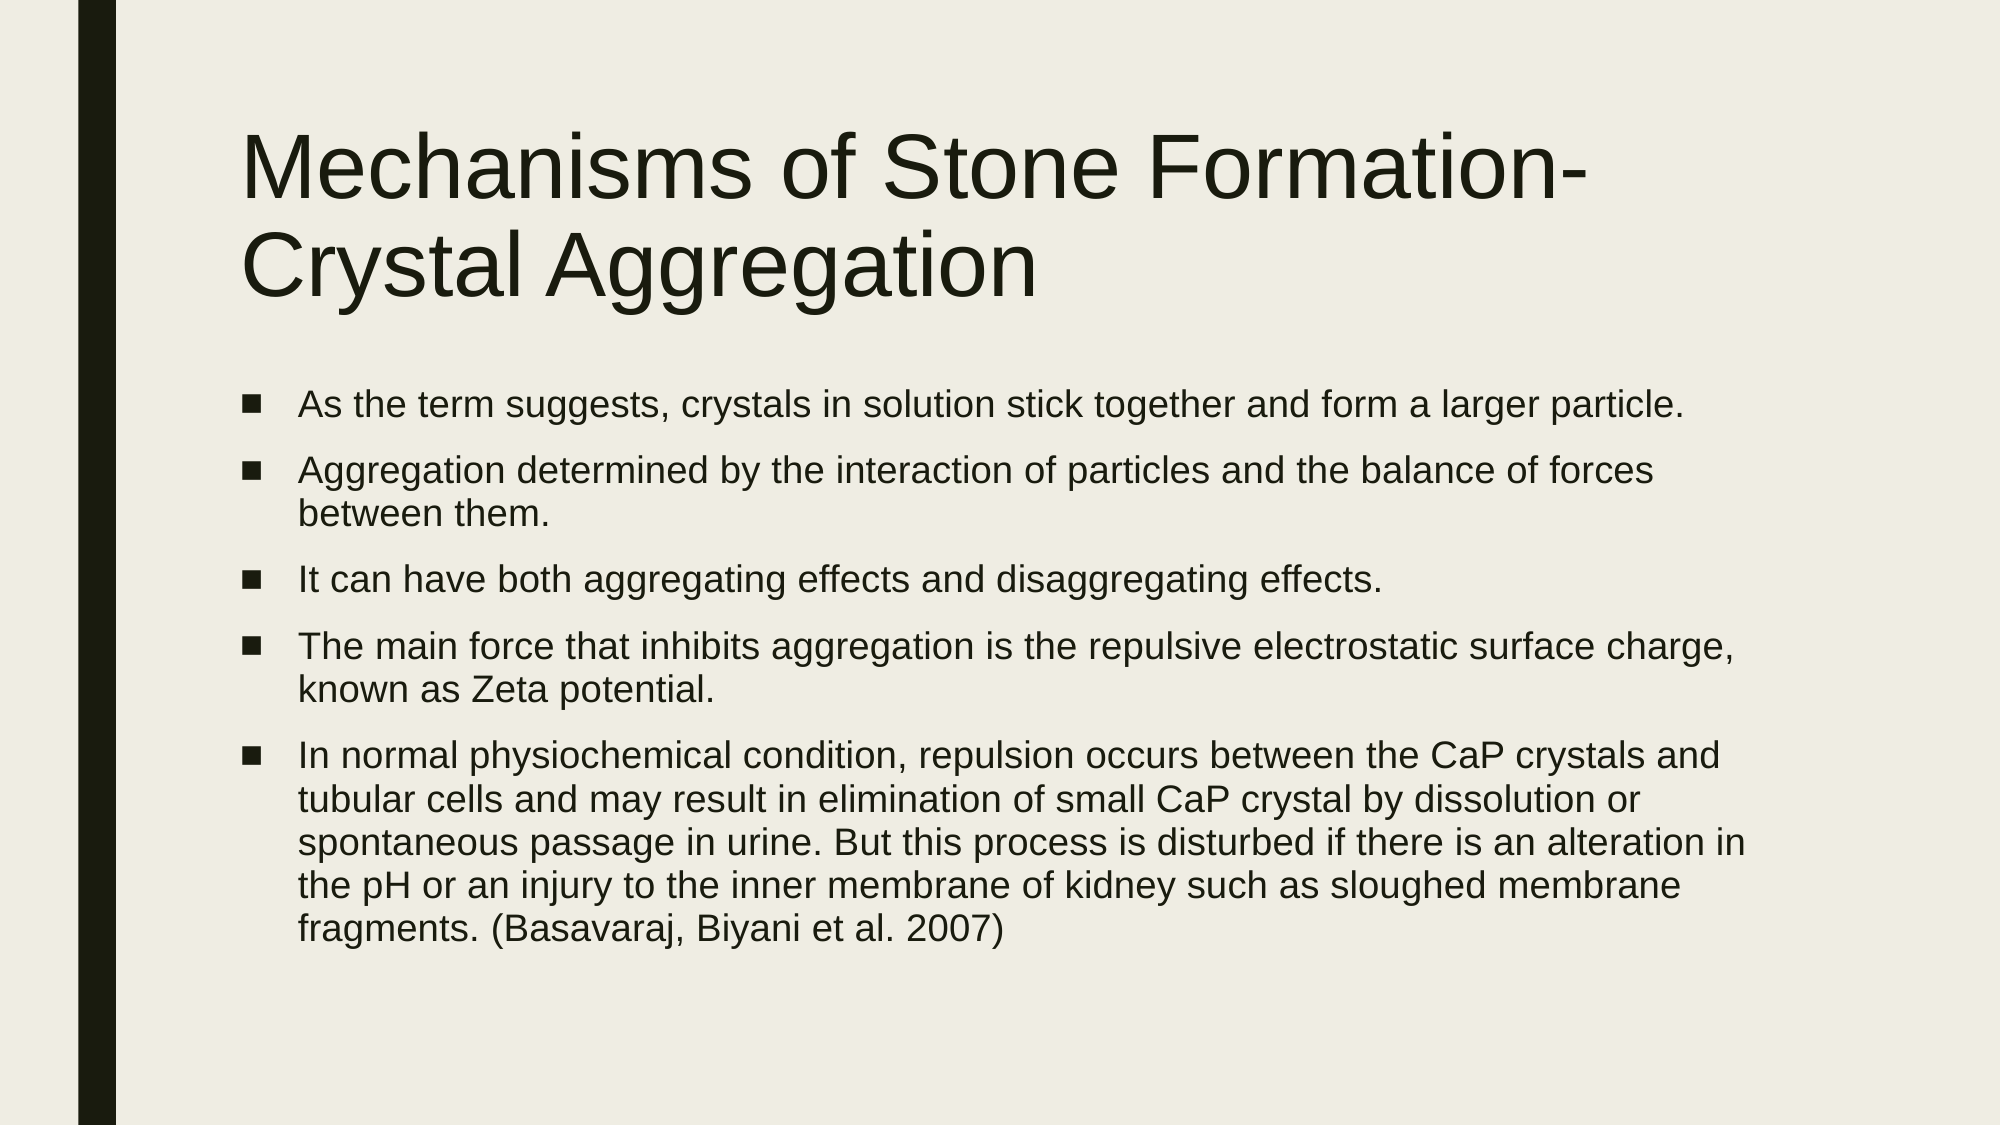

# Mechanisms of Stone Formation- Crystal Aggregation
As the term suggests, crystals in solution stick together and form a larger particle.
Aggregation determined by the interaction of particles and the balance of forces between them.
It can have both aggregating effects and disaggregating effects.
The main force that inhibits aggregation is the repulsive electrostatic surface charge, known as Zeta potential.
In normal physiochemical condition, repulsion occurs between the CaP crystals and tubular cells and may result in elimination of small CaP crystal by dissolution or spontaneous passage in urine. But this process is disturbed if there is an alteration in the pH or an injury to the inner membrane of kidney such as sloughed membrane fragments. (Basavaraj, Biyani et al. 2007)